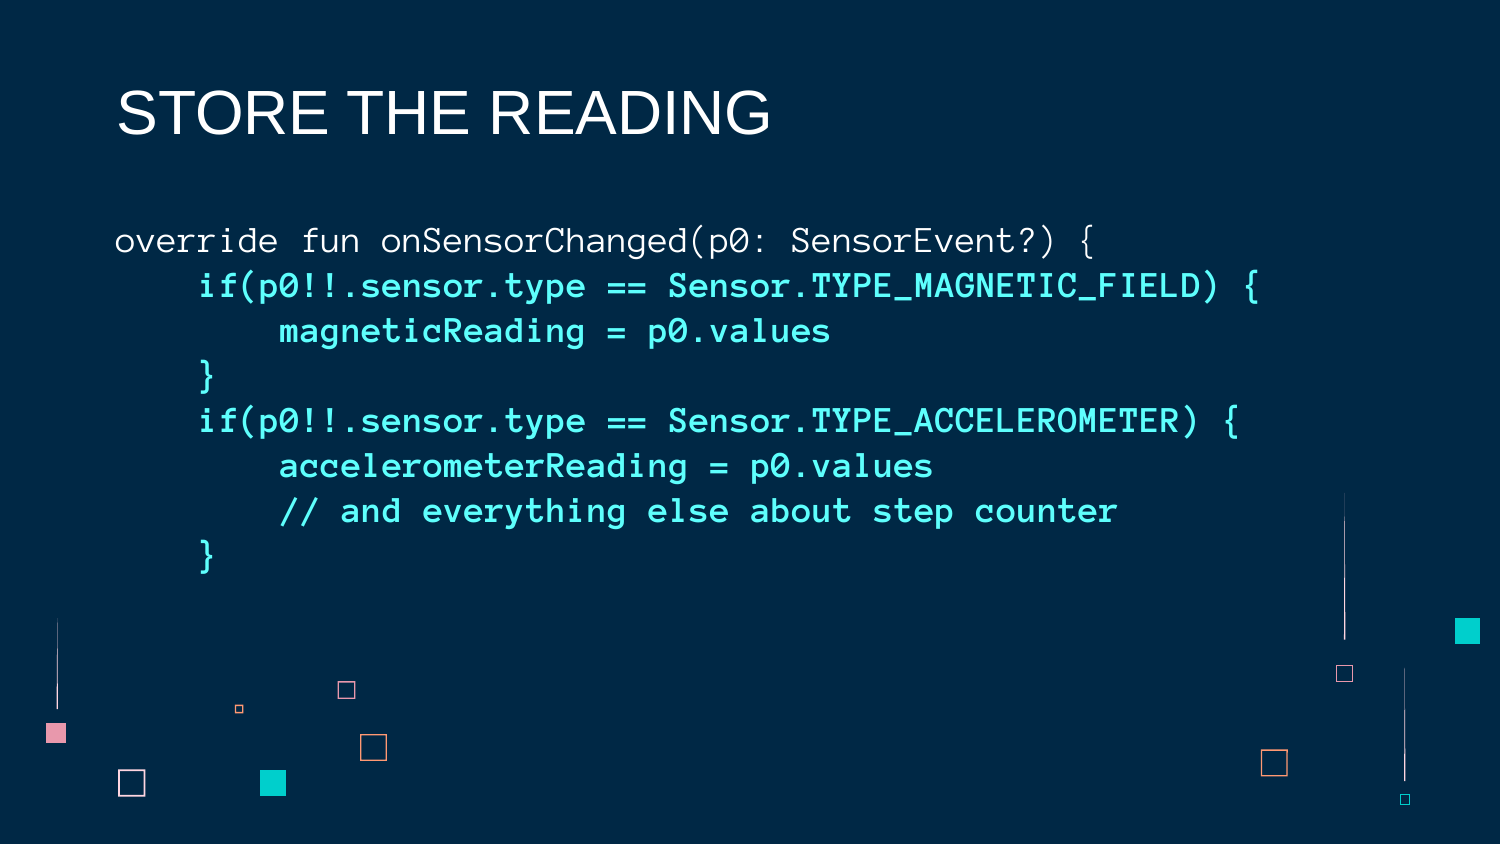

# STORE THE READING
override fun onSensorChanged(p0: SensorEvent?) {
    if(p0!!.sensor.type == Sensor.TYPE_MAGNETIC_FIELD) {
        magneticReading = p0.values
    }
    if(p0!!.sensor.type == Sensor.TYPE_ACCELEROMETER) {
        accelerometerReading = p0.values
        // and everything else about step counter
    }